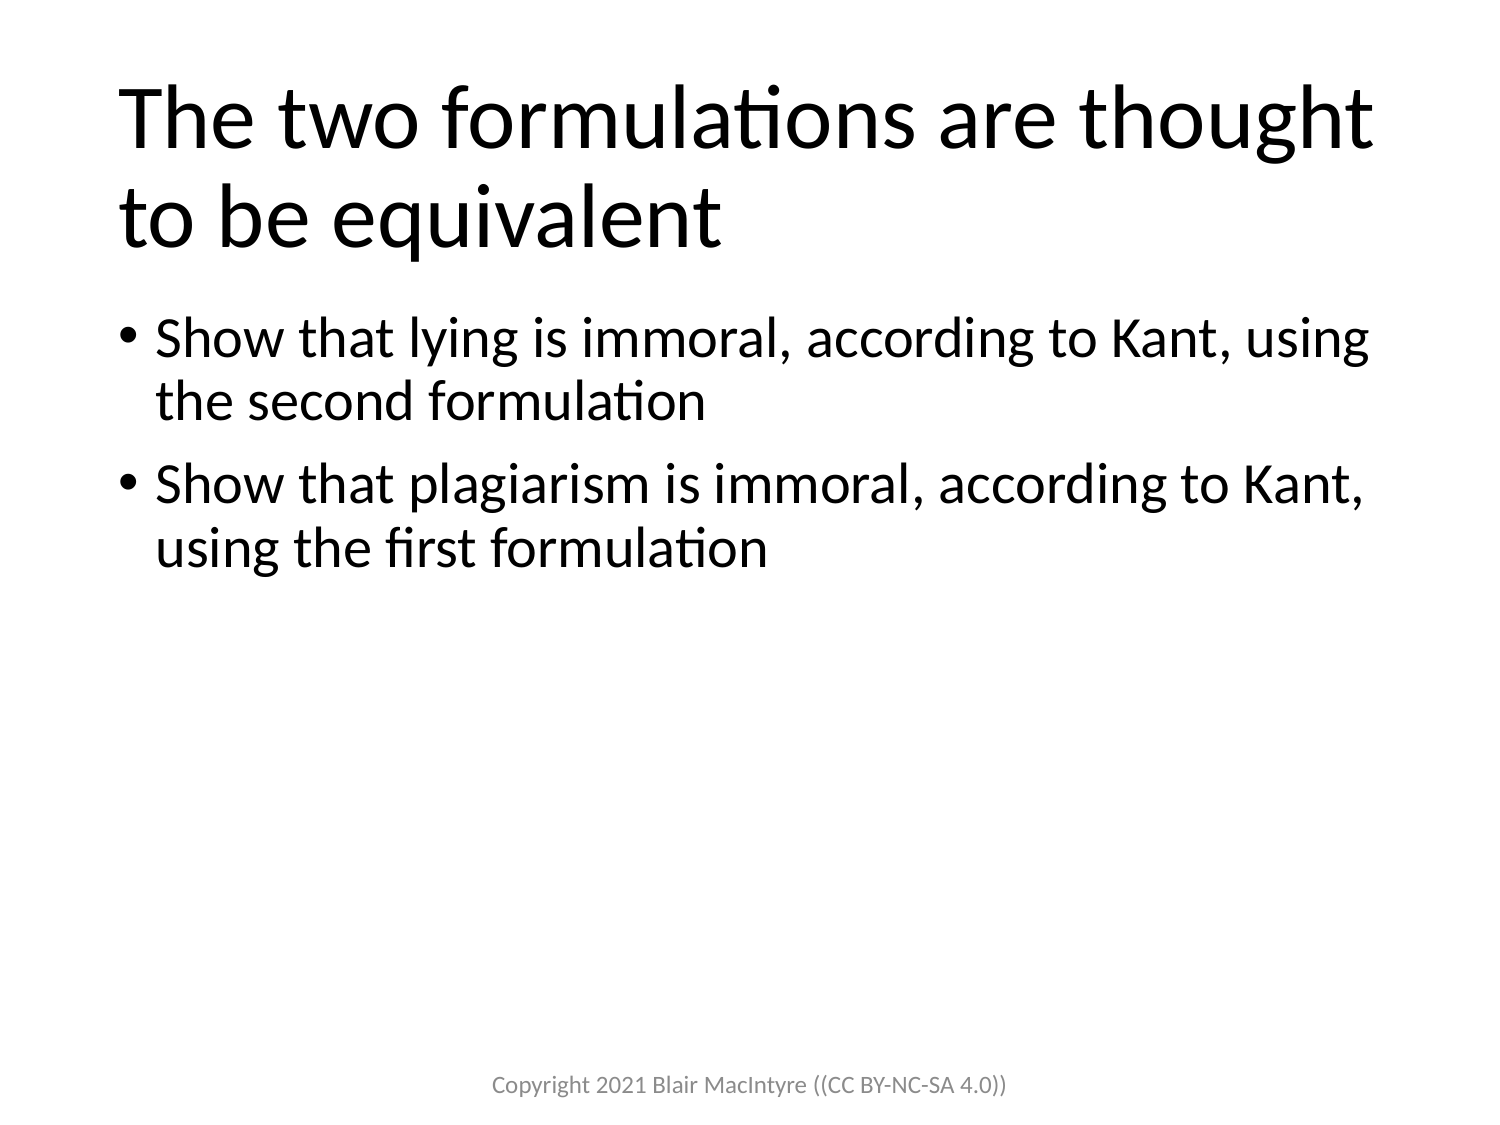

# The two formulations are thought to be equivalent
Show that lying is immoral, according to Kant, using the second formulation
Show that plagiarism is immoral, according to Kant, using the first formulation
Copyright 2021 Blair MacIntyre ((CC BY-NC-SA 4.0))